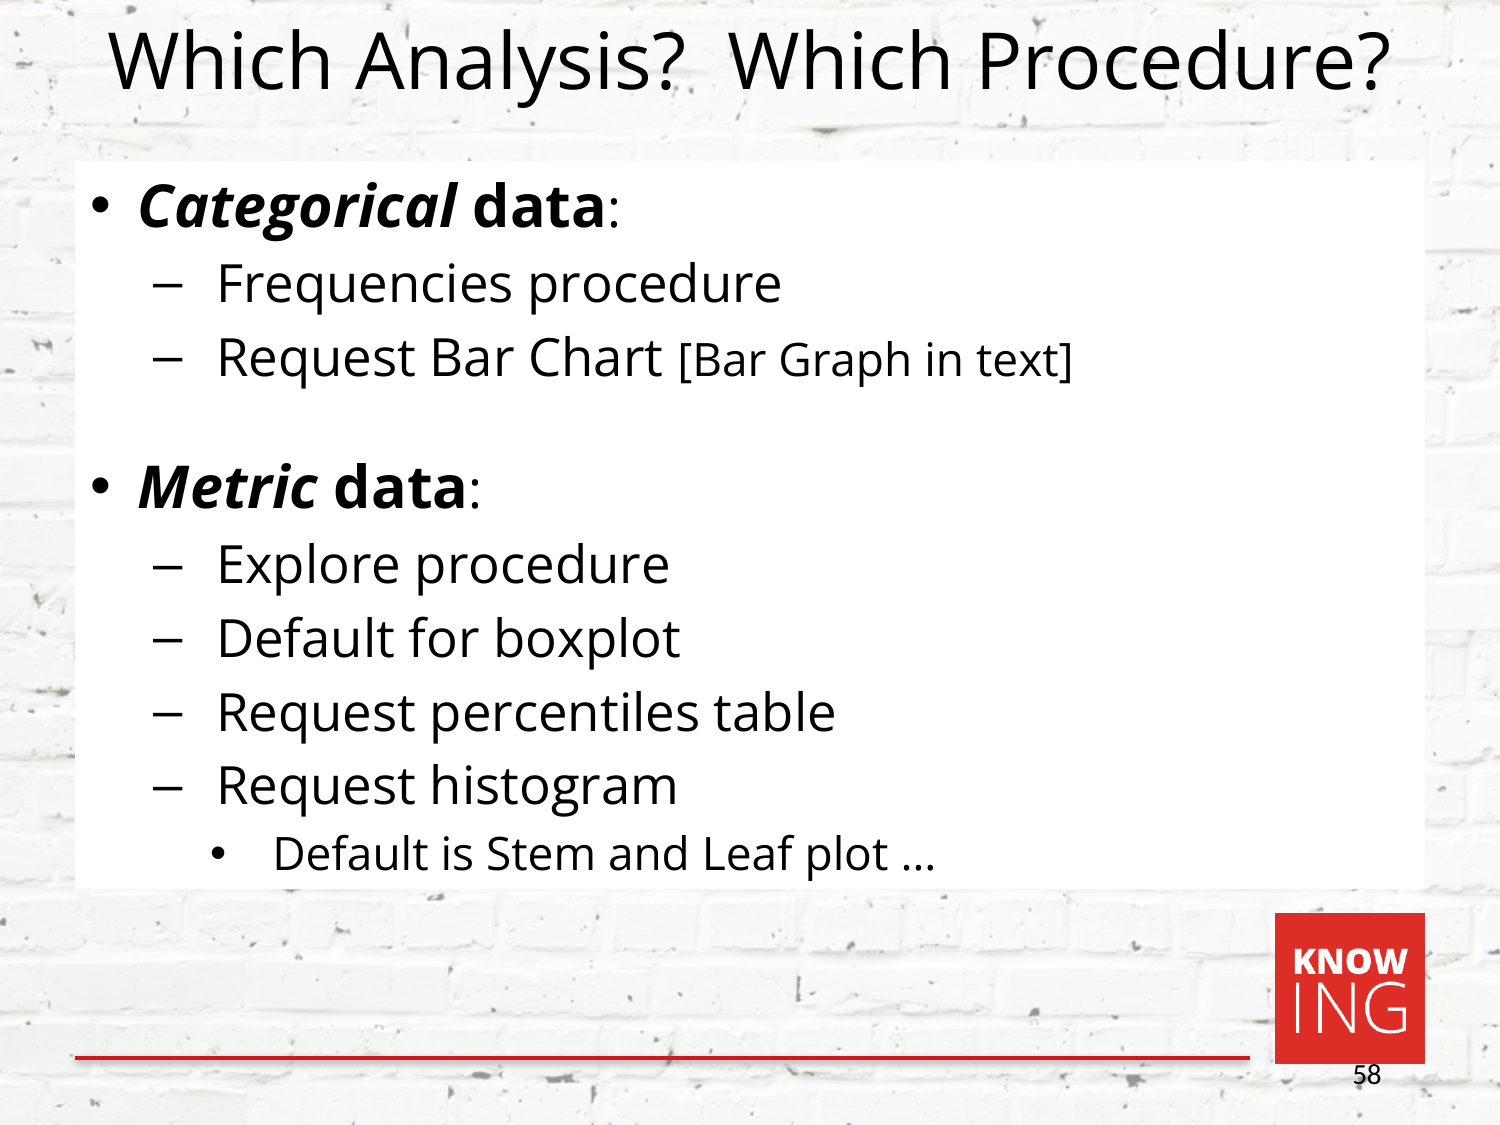

# Which Analysis?  Which Procedure?
Categorical data:
Frequencies procedure
Request Bar Chart [Bar Graph in text]

Metric data:
Explore procedure
Default for boxplot
Request percentiles table
Request histogram
Default is Stem and Leaf plot …
58